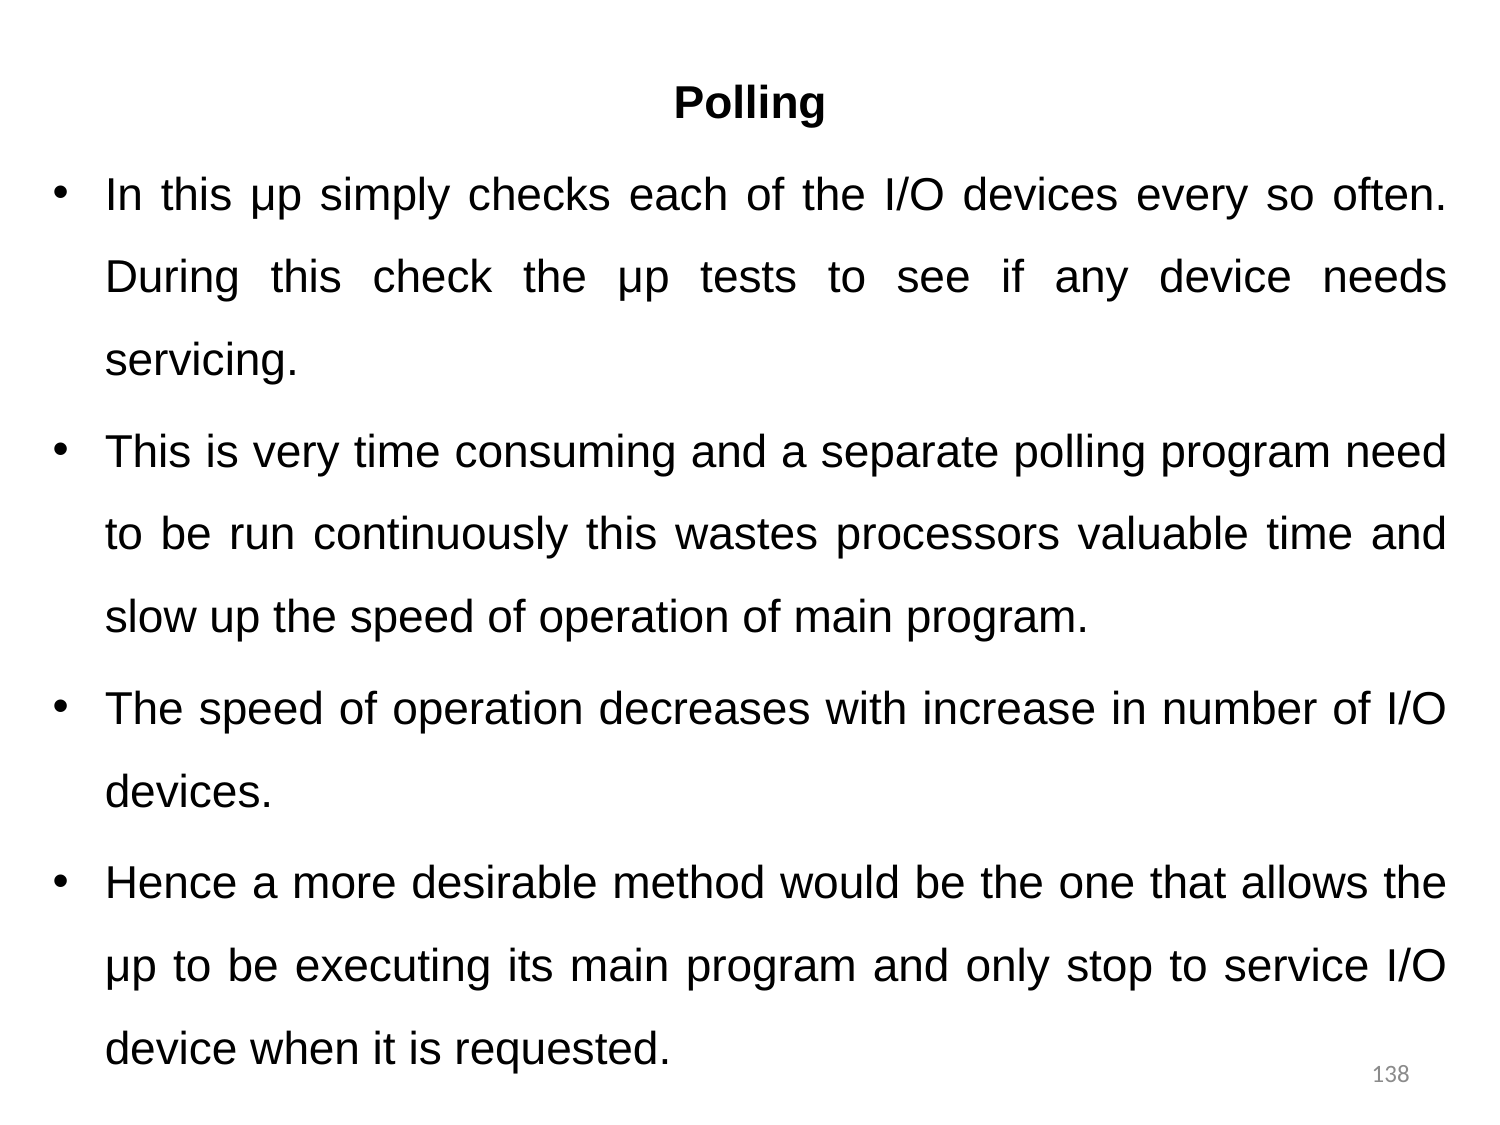

Polling
In this μp simply checks each of the I/O devices every so often. During this check the μp tests to see if any device needs servicing.
This is very time consuming and a separate polling program need to be run continuously this wastes processors valuable time and slow up the speed of operation of main program.
The speed of operation decreases with increase in number of I/O devices.
Hence a more desirable method would be the one that allows the μp to be executing its main program and only stop to service I/O device when it is requested.
138